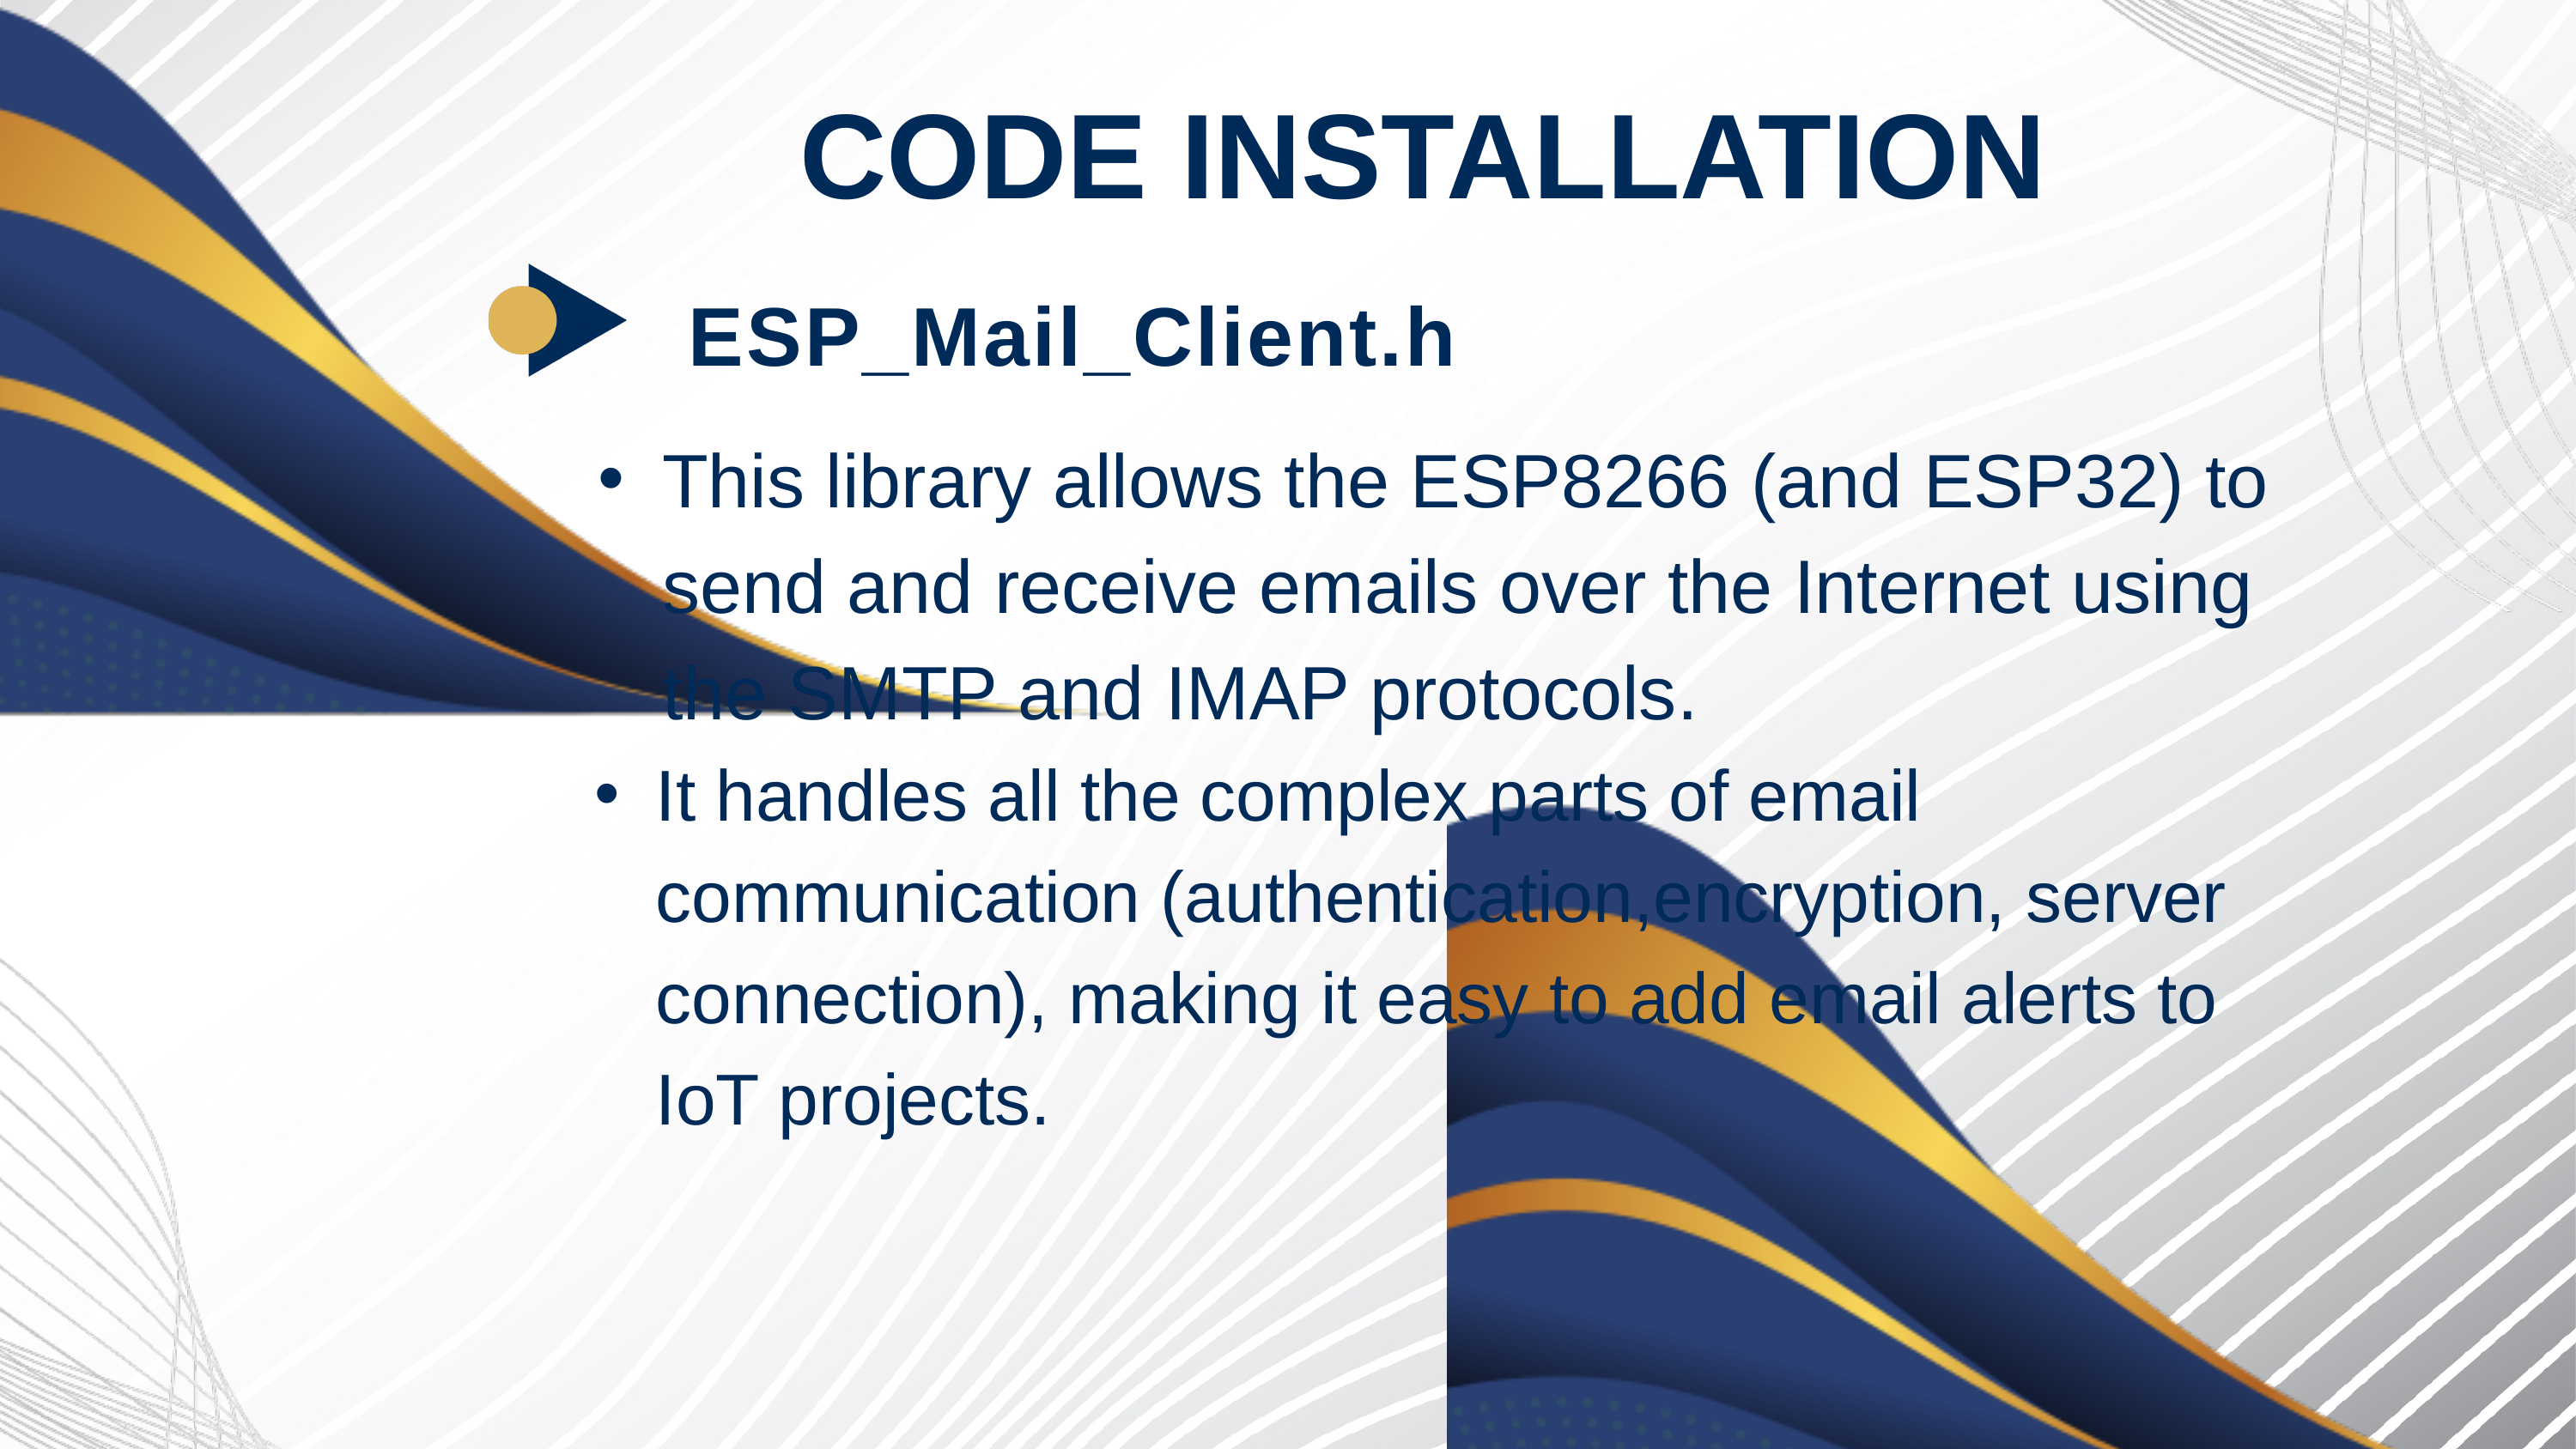

CODE INSTALLATION

ESP_Mail_Client.h

This library allows the ESP8266 (and ESP32) to send and receive emails over the Internet using the SMTP and IMAP protocols.
It handles all the complex parts of email communication (authentication,encryption, server connection), making it easy to add email alerts to IoT projects.